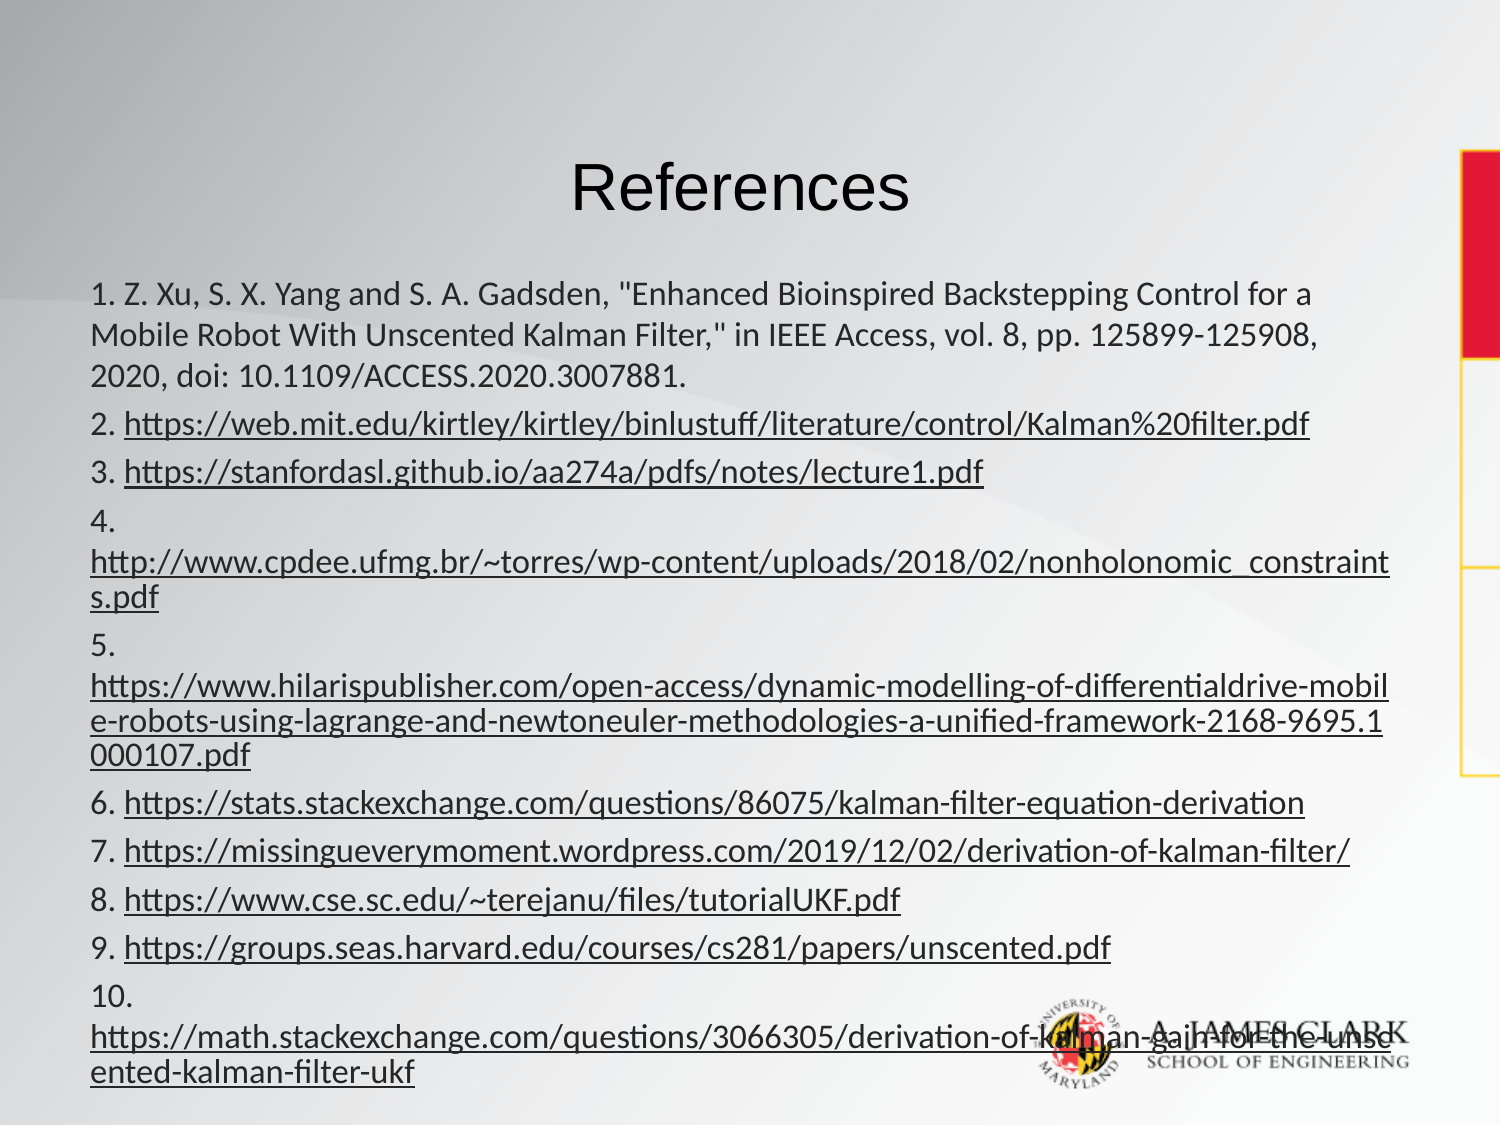

# References
1. Z. Xu, S. X. Yang and S. A. Gadsden, "Enhanced Bioinspired Backstepping Control for a Mobile Robot With Unscented Kalman Filter," in IEEE Access, vol. 8, pp. 125899-125908, 2020, doi: 10.1109/ACCESS.2020.3007881.
2. https://web.mit.edu/kirtley/kirtley/binlustuff/literature/control/Kalman%20filter.pdf
3. https://stanfordasl.github.io/aa274a/pdfs/notes/lecture1.pdf
4. http://www.cpdee.ufmg.br/~torres/wp-content/uploads/2018/02/nonholonomic_constraints.pdf
5. https://www.hilarispublisher.com/open-access/dynamic-modelling-of-differentialdrive-mobile-robots-using-lagrange-and-newtoneuler-methodologies-a-unified-framework-2168-9695.1000107.pdf
6. https://stats.stackexchange.com/questions/86075/kalman-filter-equation-derivation
7. https://missingueverymoment.wordpress.com/2019/12/02/derivation-of-kalman-filter/
8. https://www.cse.sc.edu/~terejanu/files/tutorialUKF.pdf
9. https://groups.seas.harvard.edu/courses/cs281/papers/unscented.pdf
10. https://math.stackexchange.com/questions/3066305/derivation-of-kalman-gain-for-the-unscented-kalman-filter-ukf